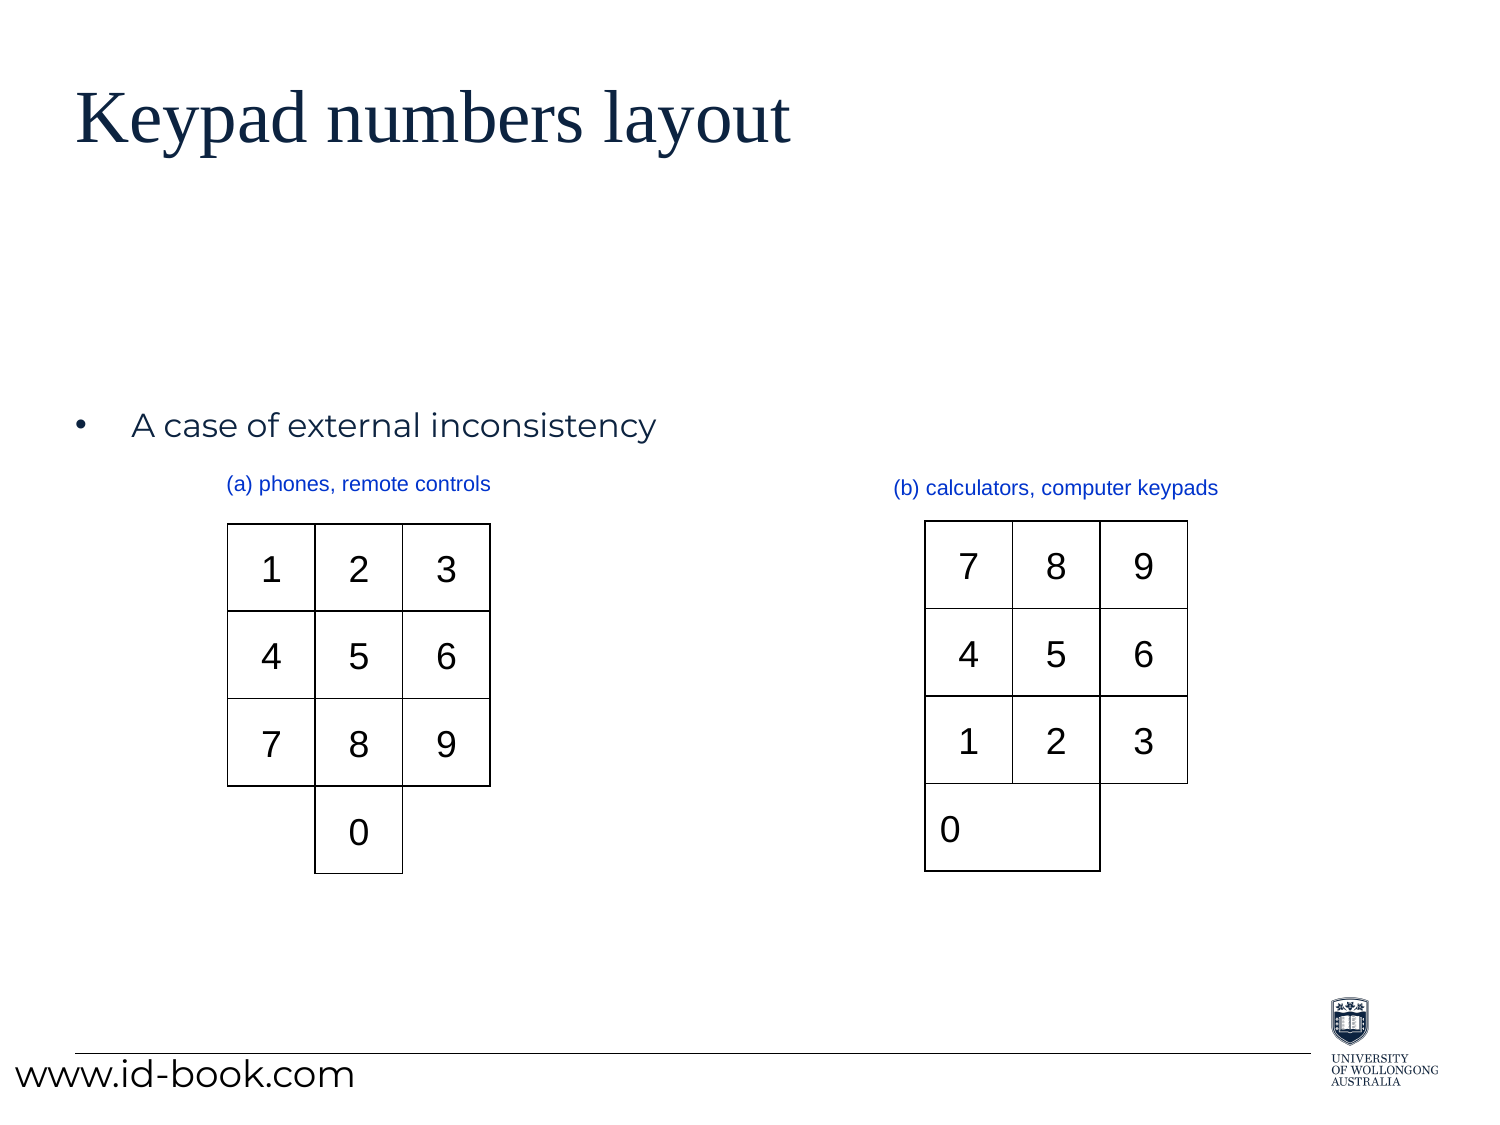

# Keypad numbers layout
A case of external inconsistency

(a) phones, remote controls
(b) calculators, computer keypads
7
8
9
1
2
3
4
5
6
4
5
6
1
2
3
7
8
9
0
0
www.id-book.com